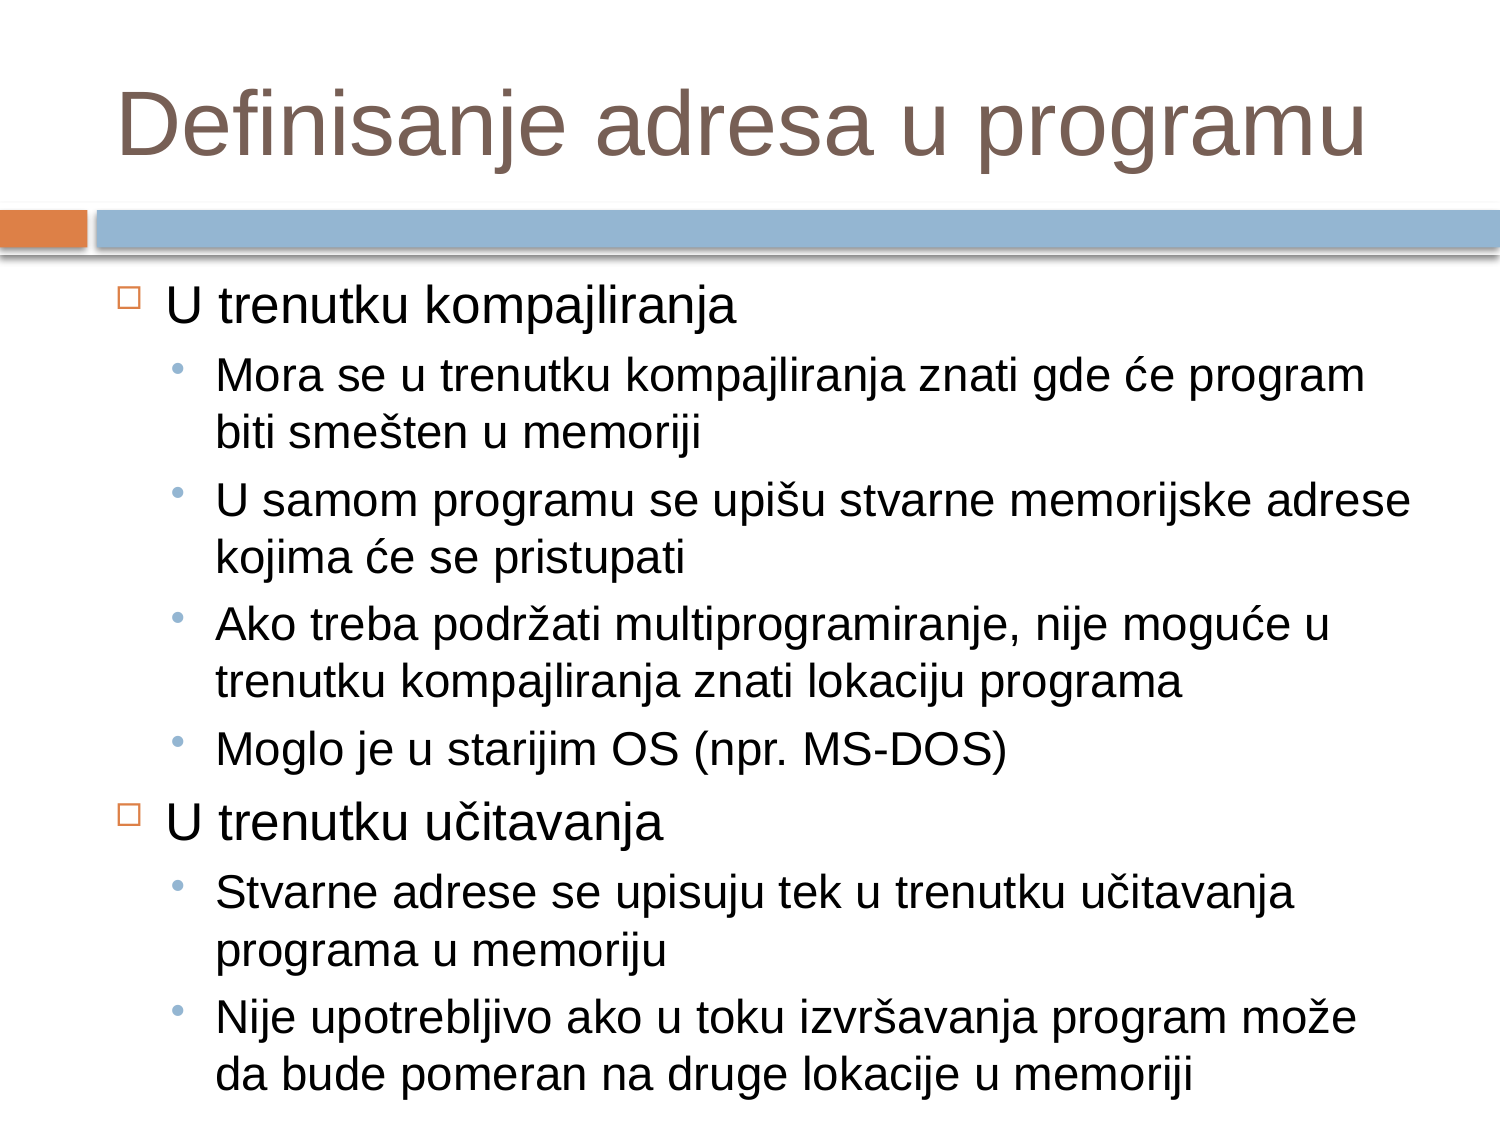

# Definisanje adresa u programu
U trenutku kompajliranja
Mora se u trenutku kompajliranja znati gde će program biti smešten u memoriji
U samom programu se upišu stvarne memorijske adrese kojima će se pristupati
Ako treba podržati multiprogramiranje, nije moguće u trenutku kompajliranja znati lokaciju programa
Moglo je u starijim OS (npr. MS-DOS)
U trenutku učitavanja
Stvarne adrese se upisuju tek u trenutku učitavanja programa u memoriju
Nije upotrebljivo ako u toku izvršavanja program može da bude pomeran na druge lokacije u memoriji